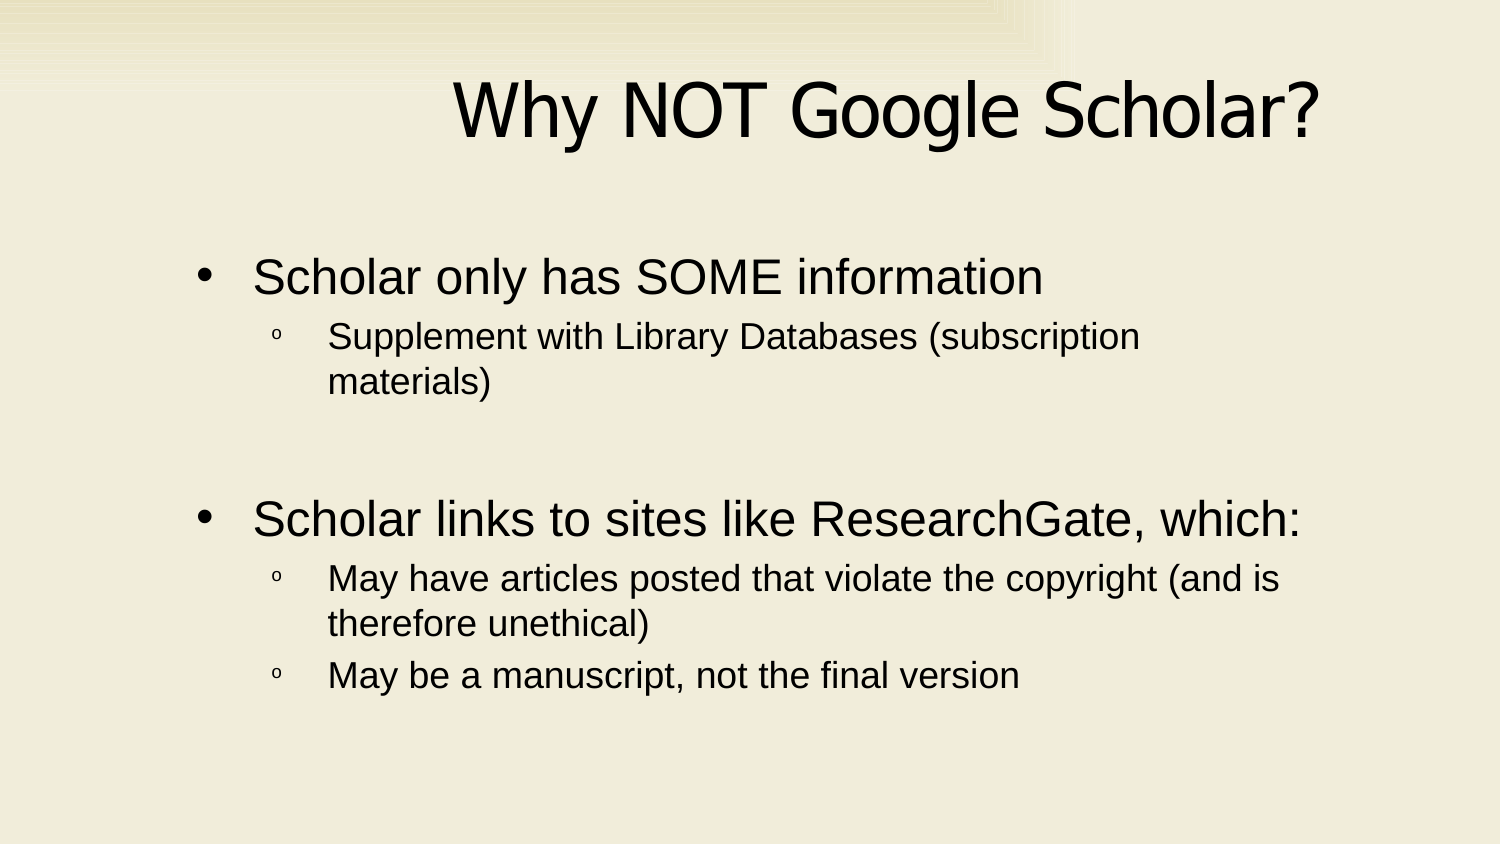

# Why NOT Google Scholar?
Scholar only has SOME information
Supplement with Library Databases (subscription materials)

Scholar links to sites like ResearchGate, which:
May have articles posted that violate the copyright (and is therefore unethical)
May be a manuscript, not the final version